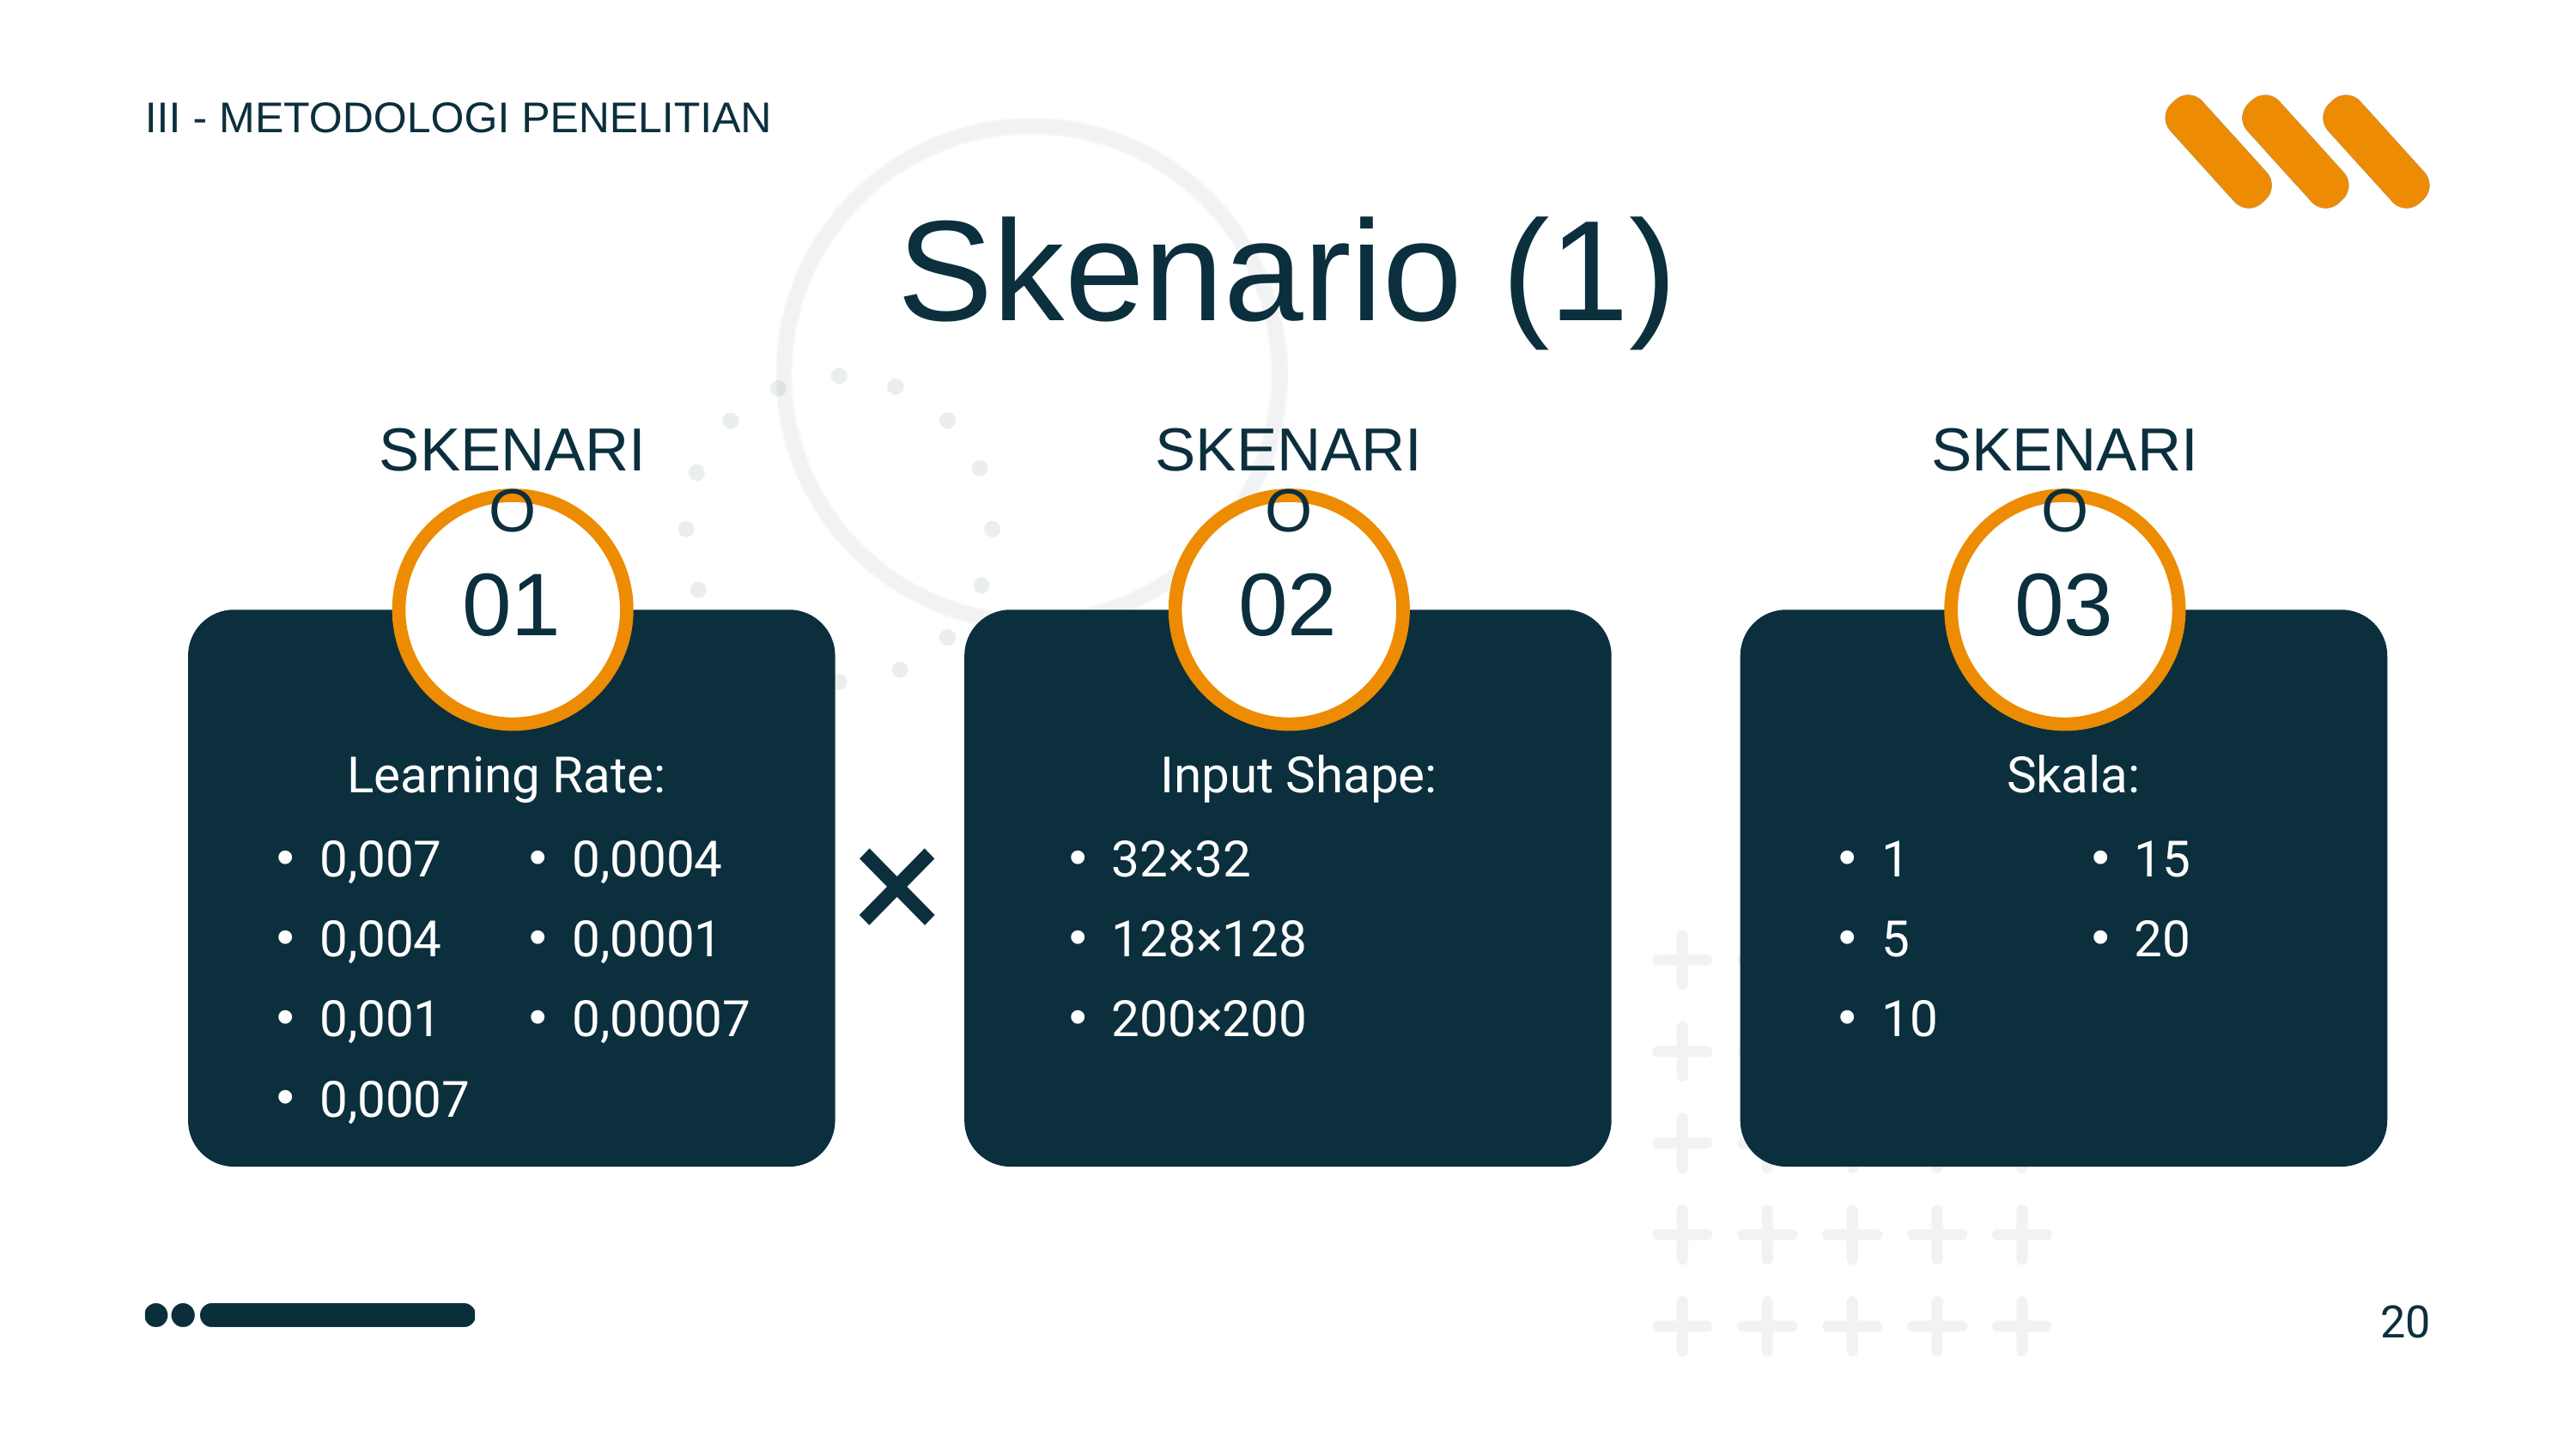

III - METODOLOGI PENELITIAN

Skenario (1)

SKENARIO
SKENARIO
SKENARIO

01
02
03

Learning Rate:
Input Shape:
Skala:
0,007
0,004
0,001
0,0007
0,0004
0,0001
0,00007
32×32
128×128
200×200
1
5
10
15
20
×

20